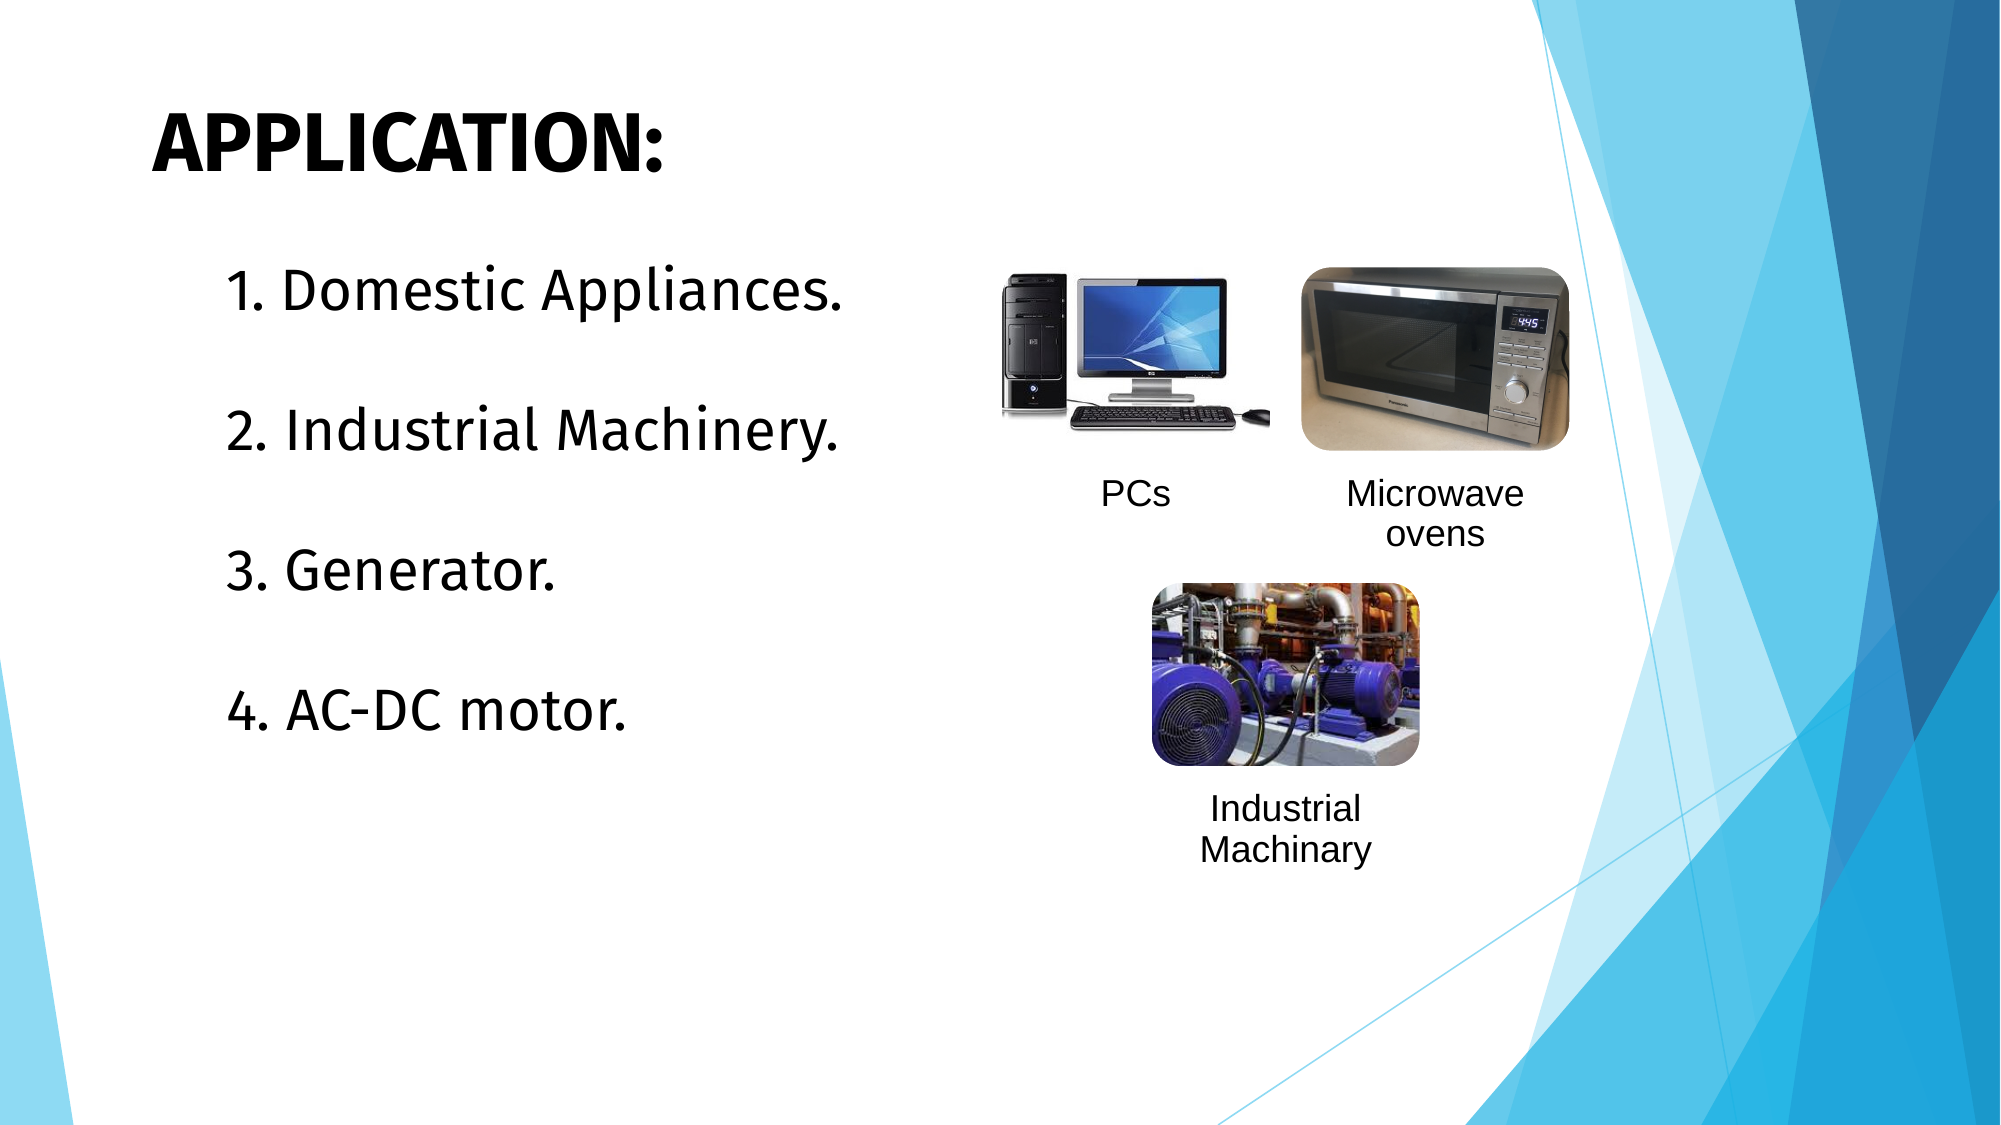

APPLICATION:
1. Domestic Appliances.

2. Industrial Machinery.

3. Generator.

4. AC-DC motor.
PCs
Microwave ovens
Industrial Machinary